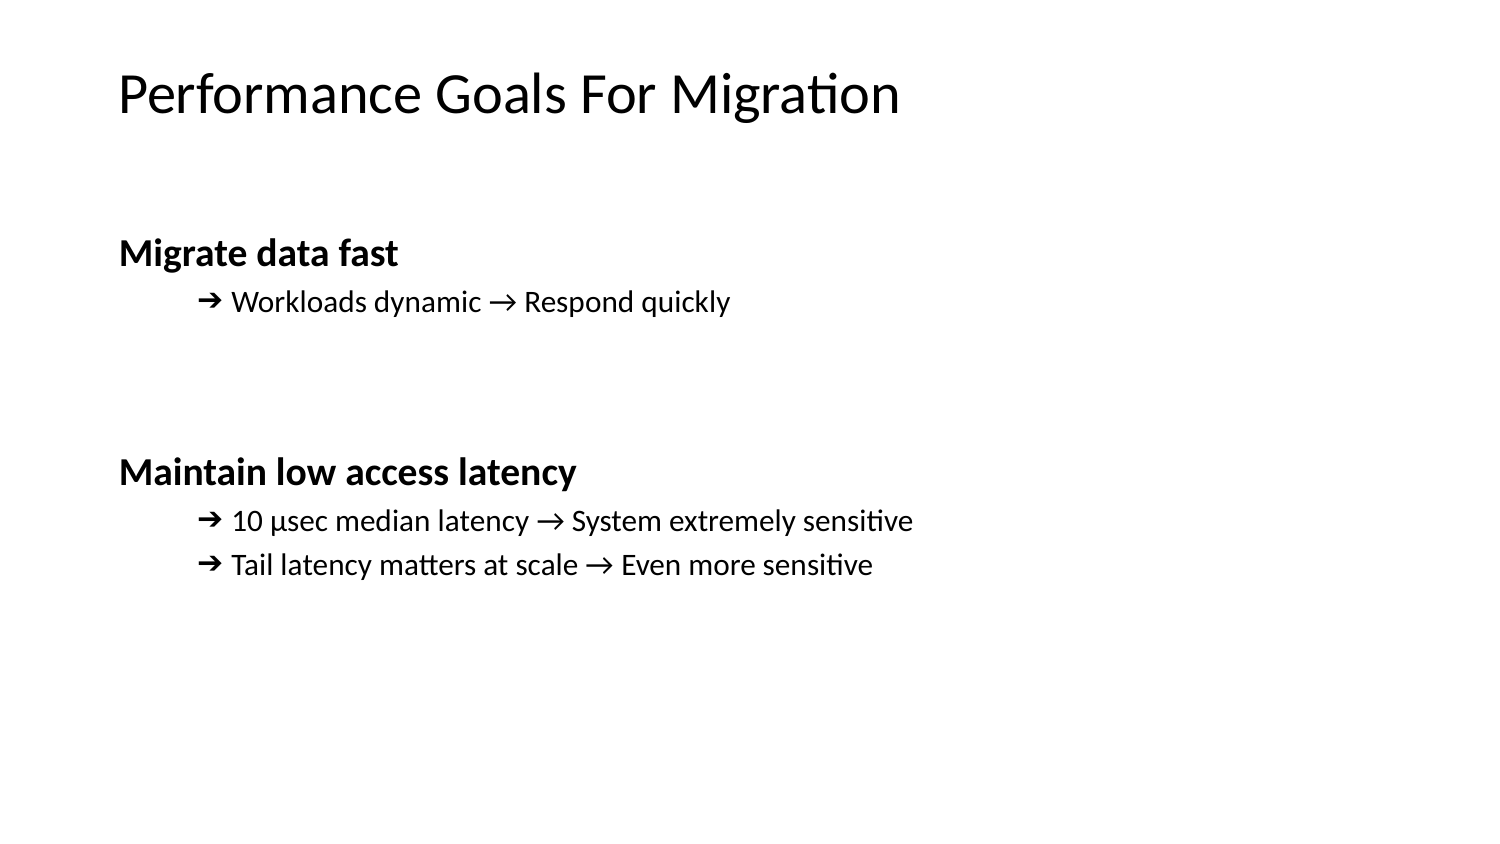

# Performance Goals For Migration
Migrate data fast
Workloads dynamic → Respond quickly

Maintain low access latency
10 µsec median latency → System extremely sensitive
Tail latency matters at scale → Even more sensitive